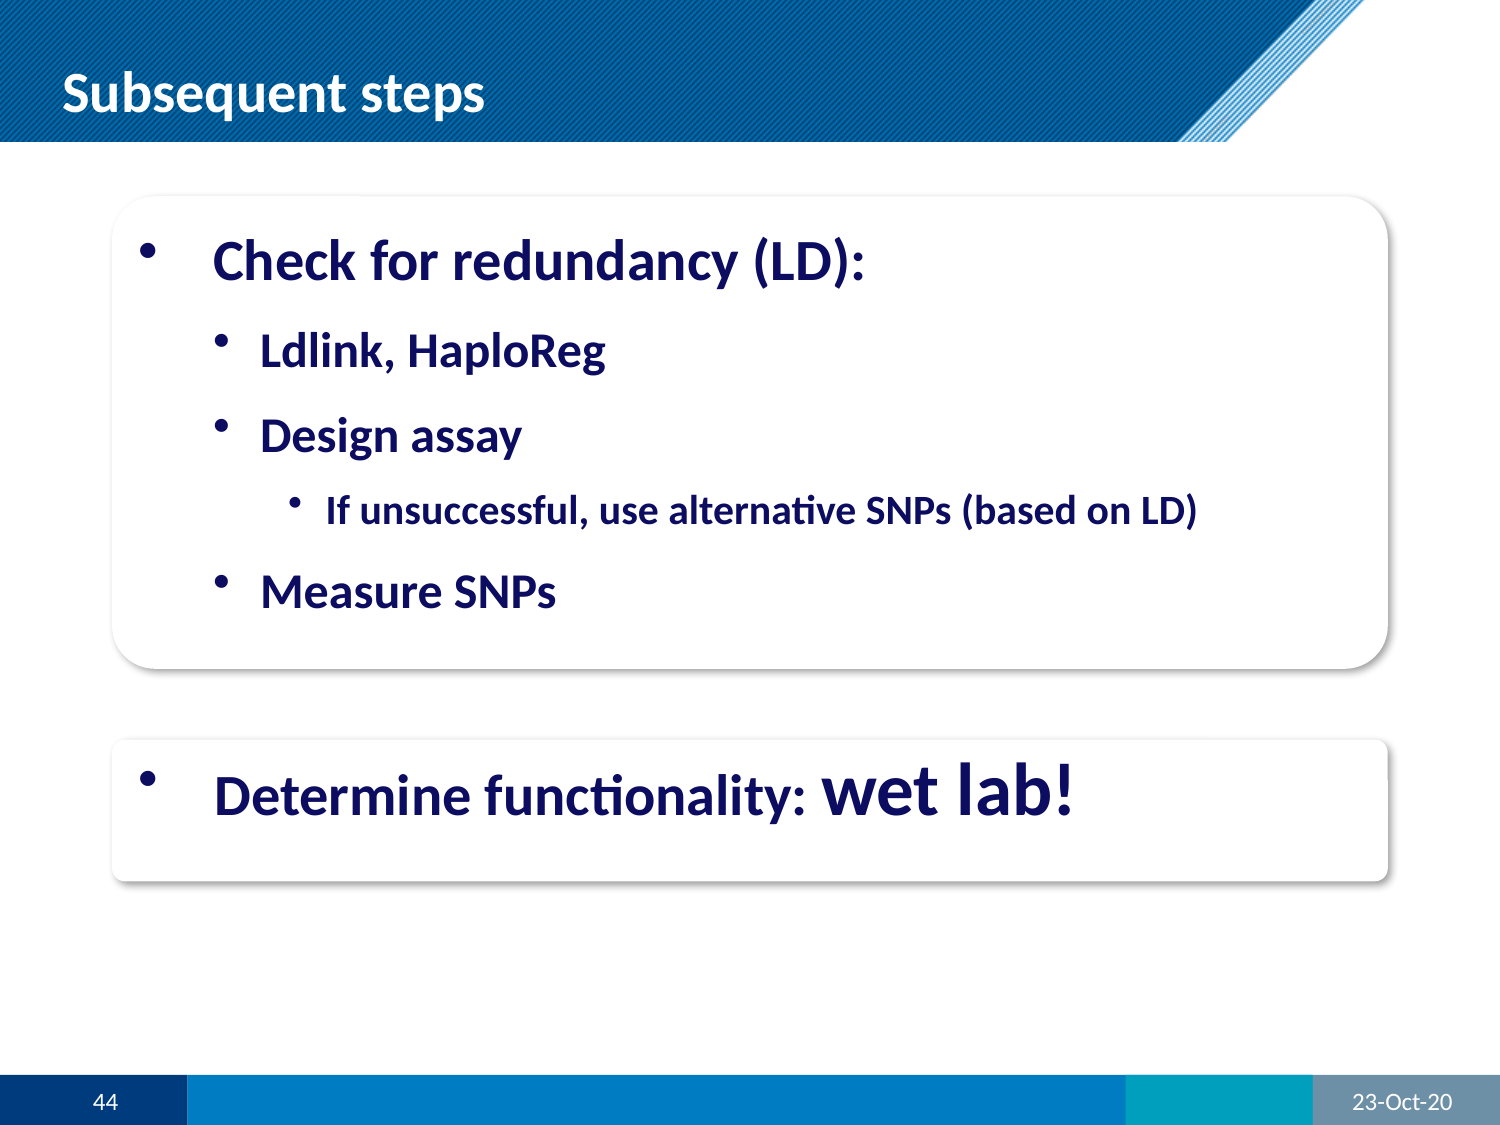

Subsequent steps

Check for redundancy (LD):
Ldlink, HaploReg
Design assay
If unsuccessful, use alternative SNPs (based on LD)
Measure SNPs

Determine functionality: wet lab!

44
23-Oct-20